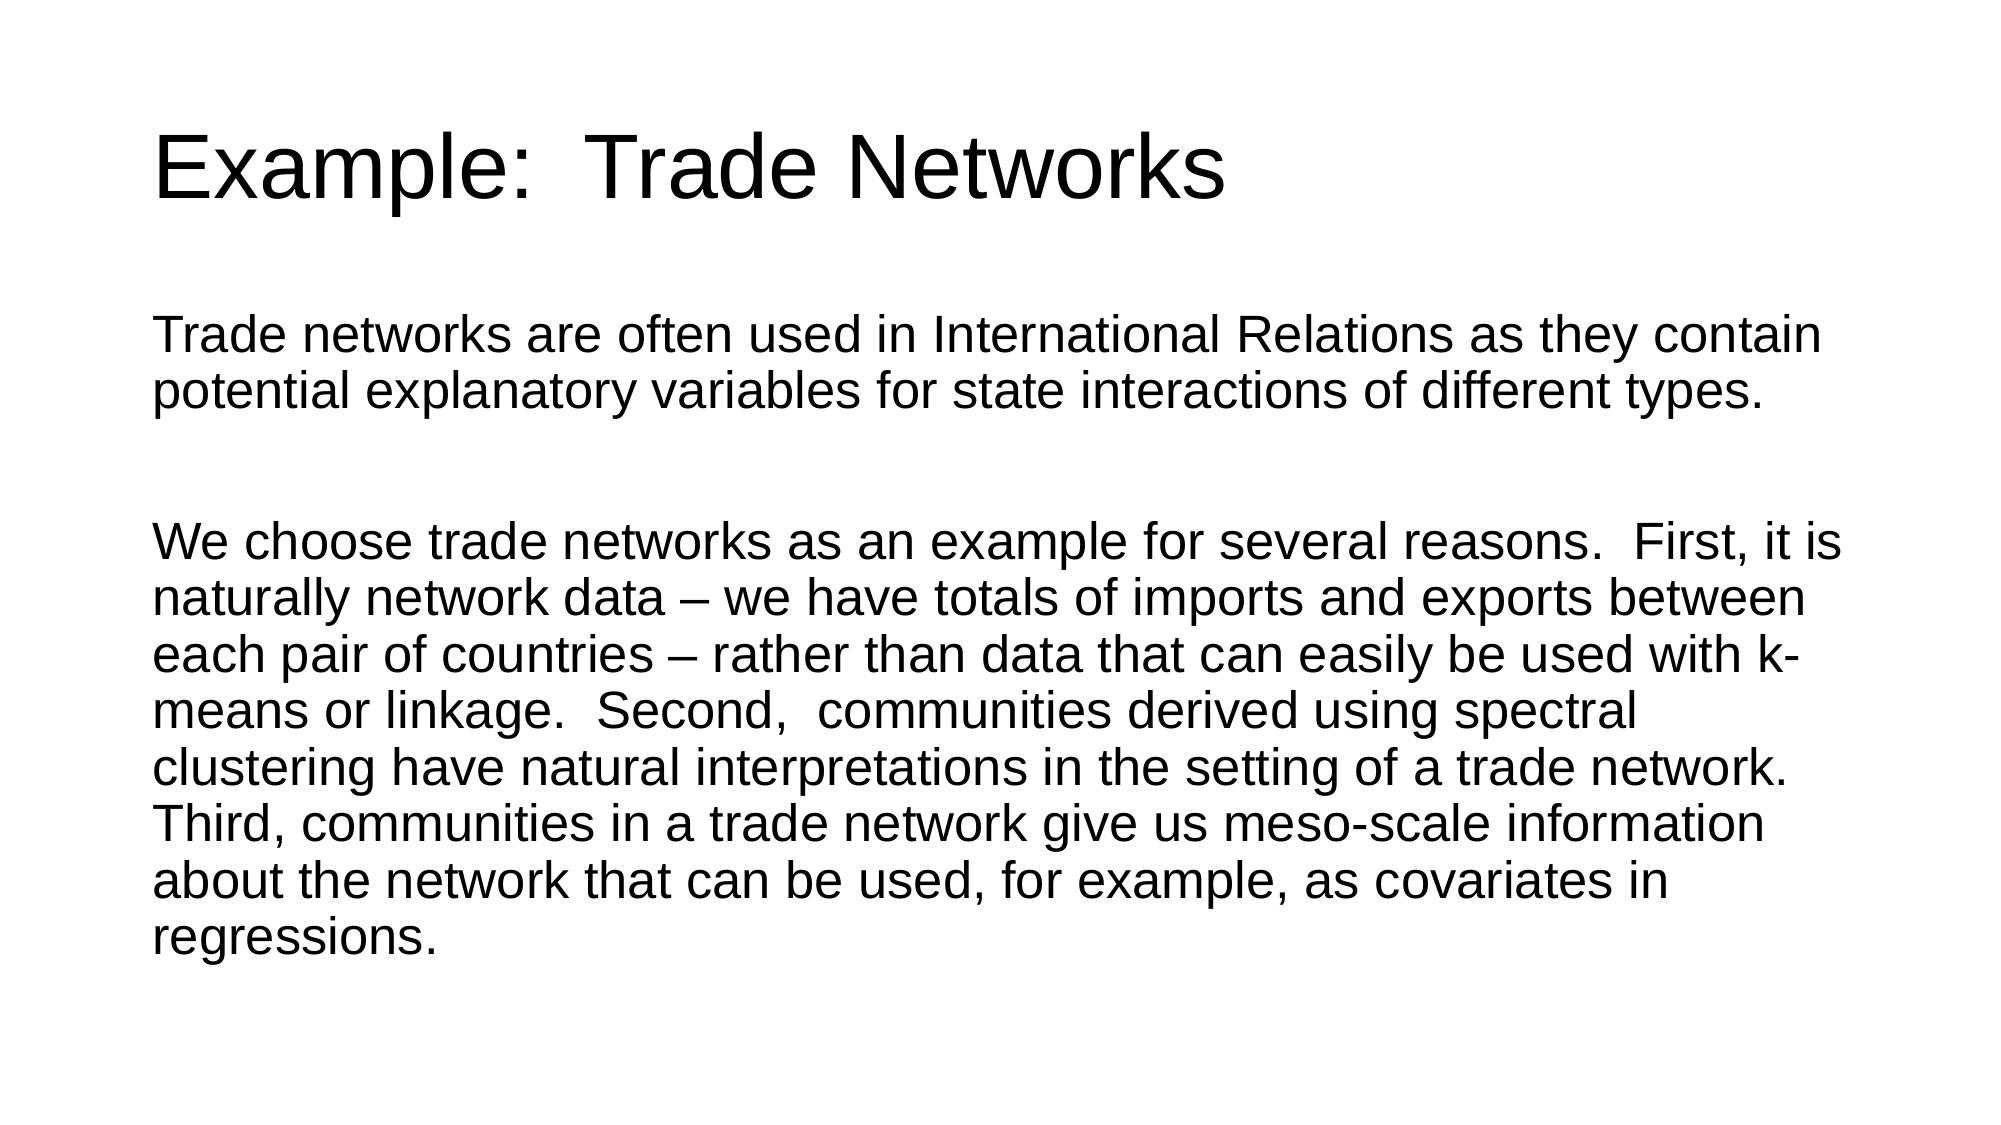

# Example:  Trade Networks
Trade networks are often used in International Relations as they contain potential explanatory variables for state interactions of different types.

We choose trade networks as an example for several reasons.  First, it is naturally network data – we have totals of imports and exports between each pair of countries – rather than data that can easily be used with k-means or linkage.  Second,  communities derived using spectral clustering have natural interpretations in the setting of a trade network.  Third, communities in a trade network give us meso-scale information about the network that can be used, for example, as covariates in regressions.